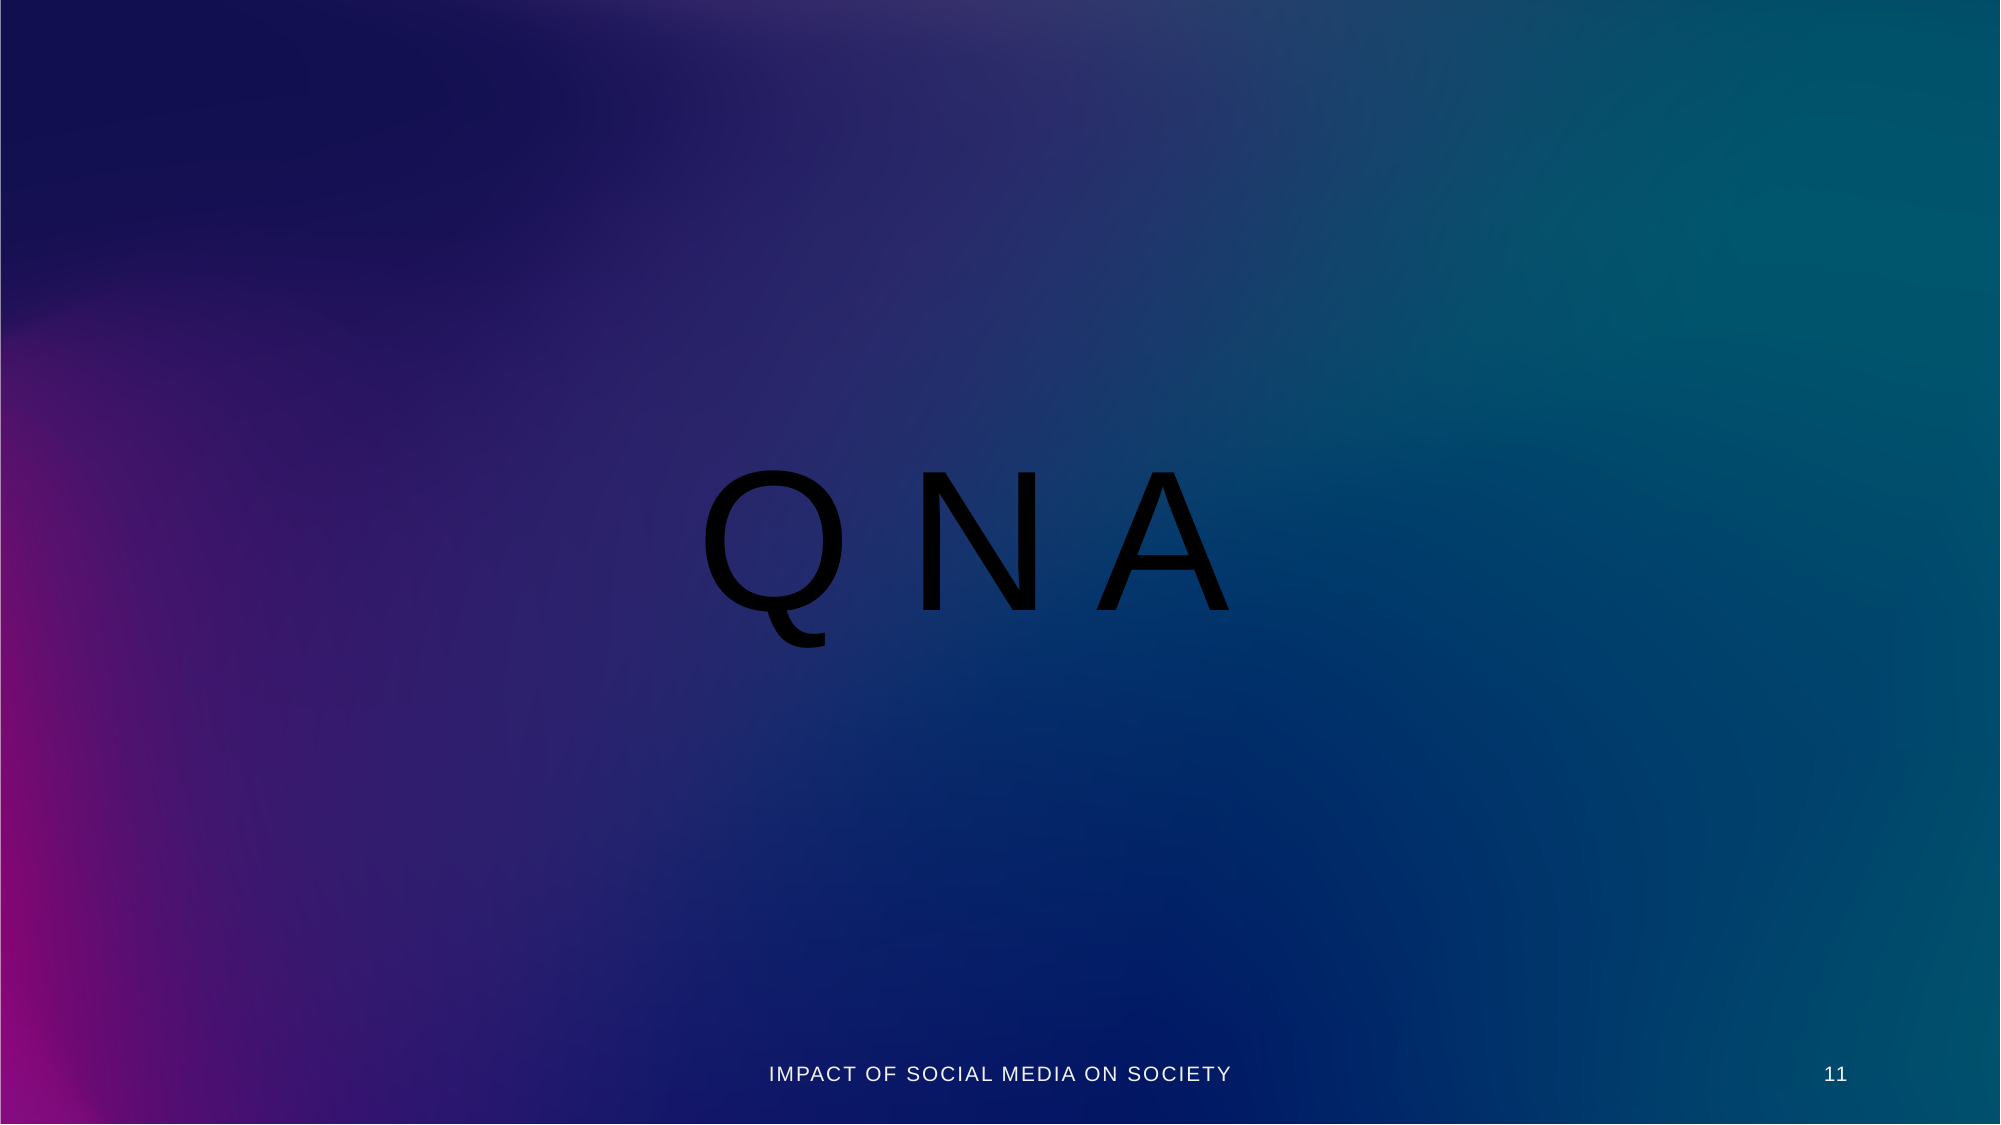

Q N A
IMPACT OF SOCIAL MEDIA ON SOCIETY
11